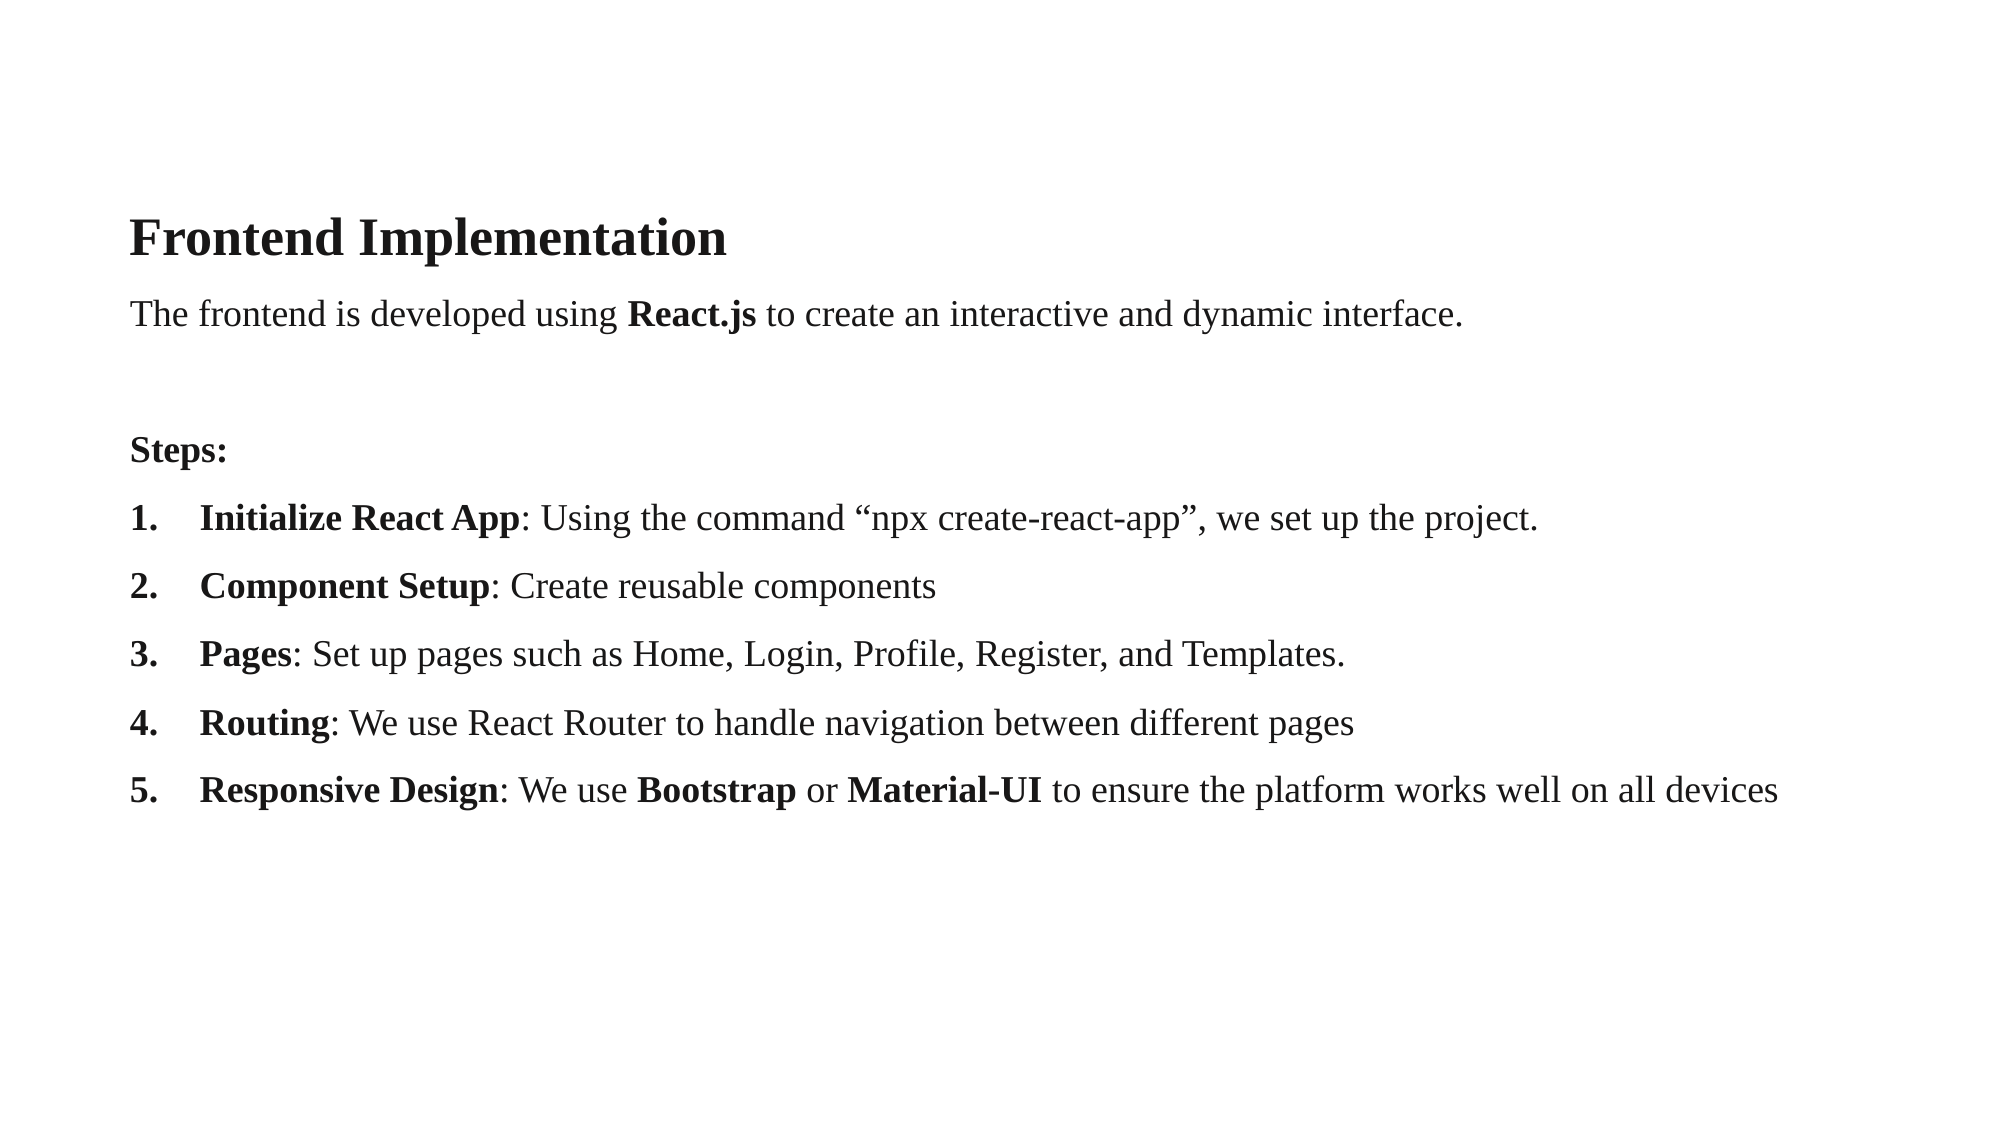

Frontend Implementation
The frontend is developed using React.js to create an interactive and dynamic interface.

Steps:
Initialize React App: Using the command “npx create-react-app”, we set up the project.
Component Setup: Create reusable components
Pages: Set up pages such as Home, Login, Profile, Register, and Templates.
Routing: We use React Router to handle navigation between different pages
Responsive Design: We use Bootstrap or Material-UI to ensure the platform works well on all devices